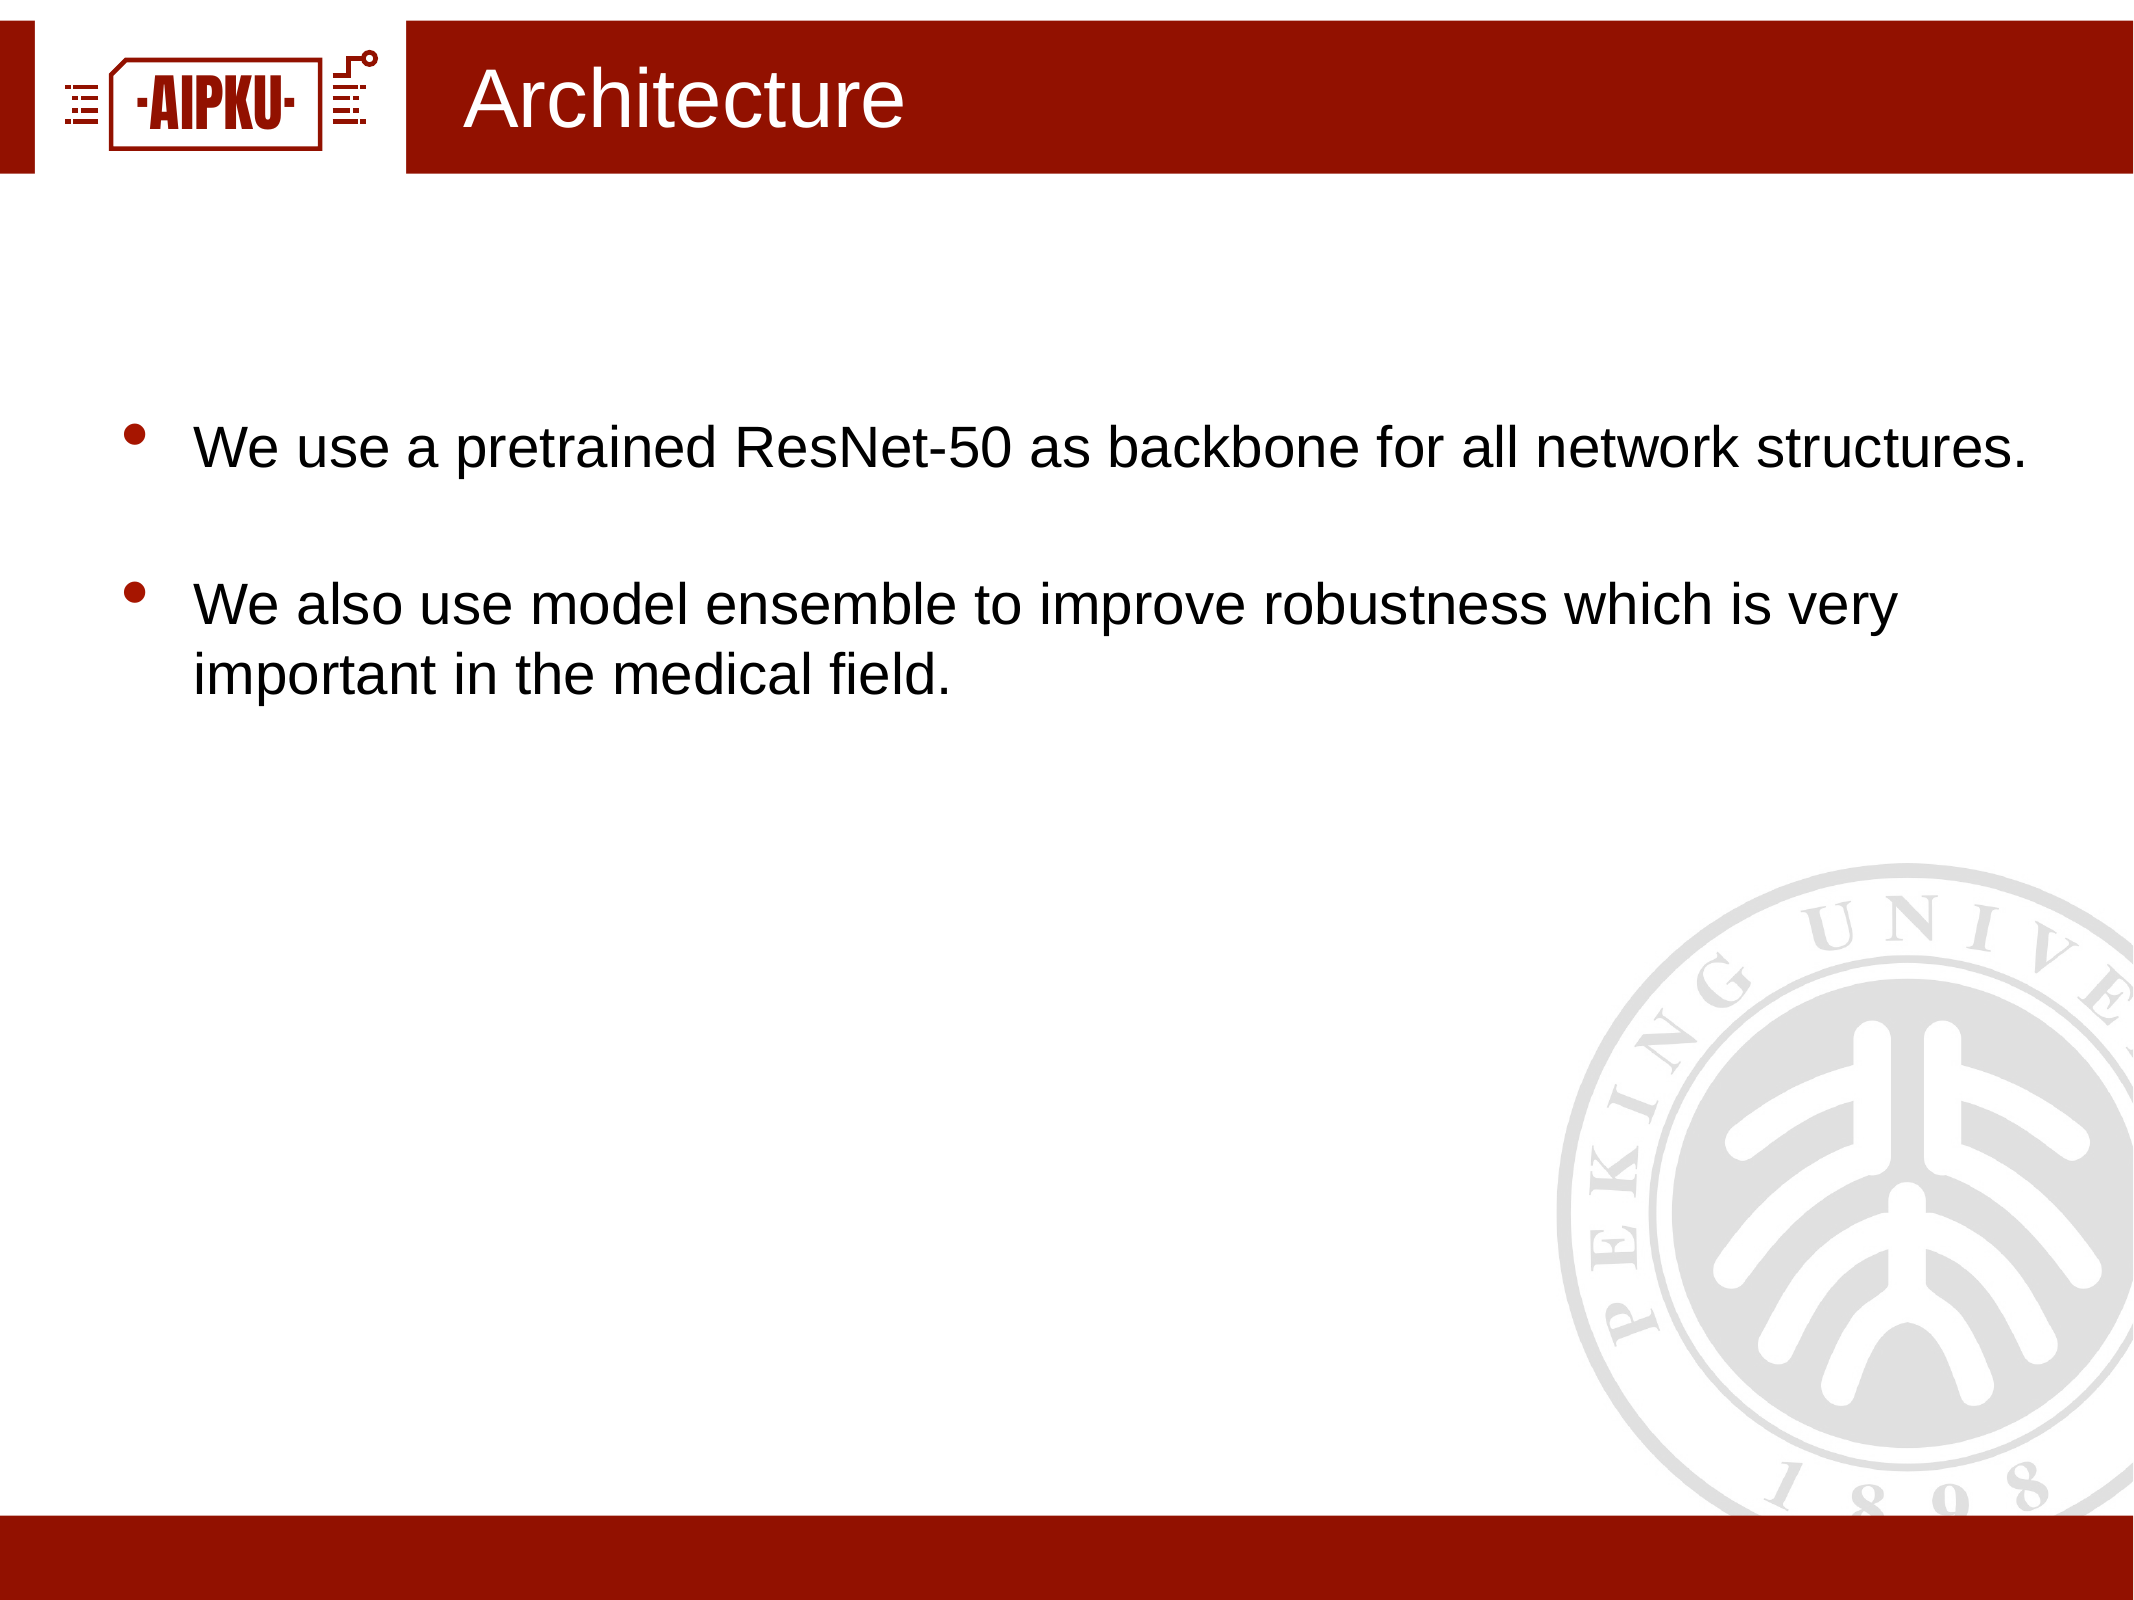

# Architecture

We use a pretrained ResNet-50 as backbone for all network structures.
We also use model ensemble to improve robustness which is very important in the medical field.